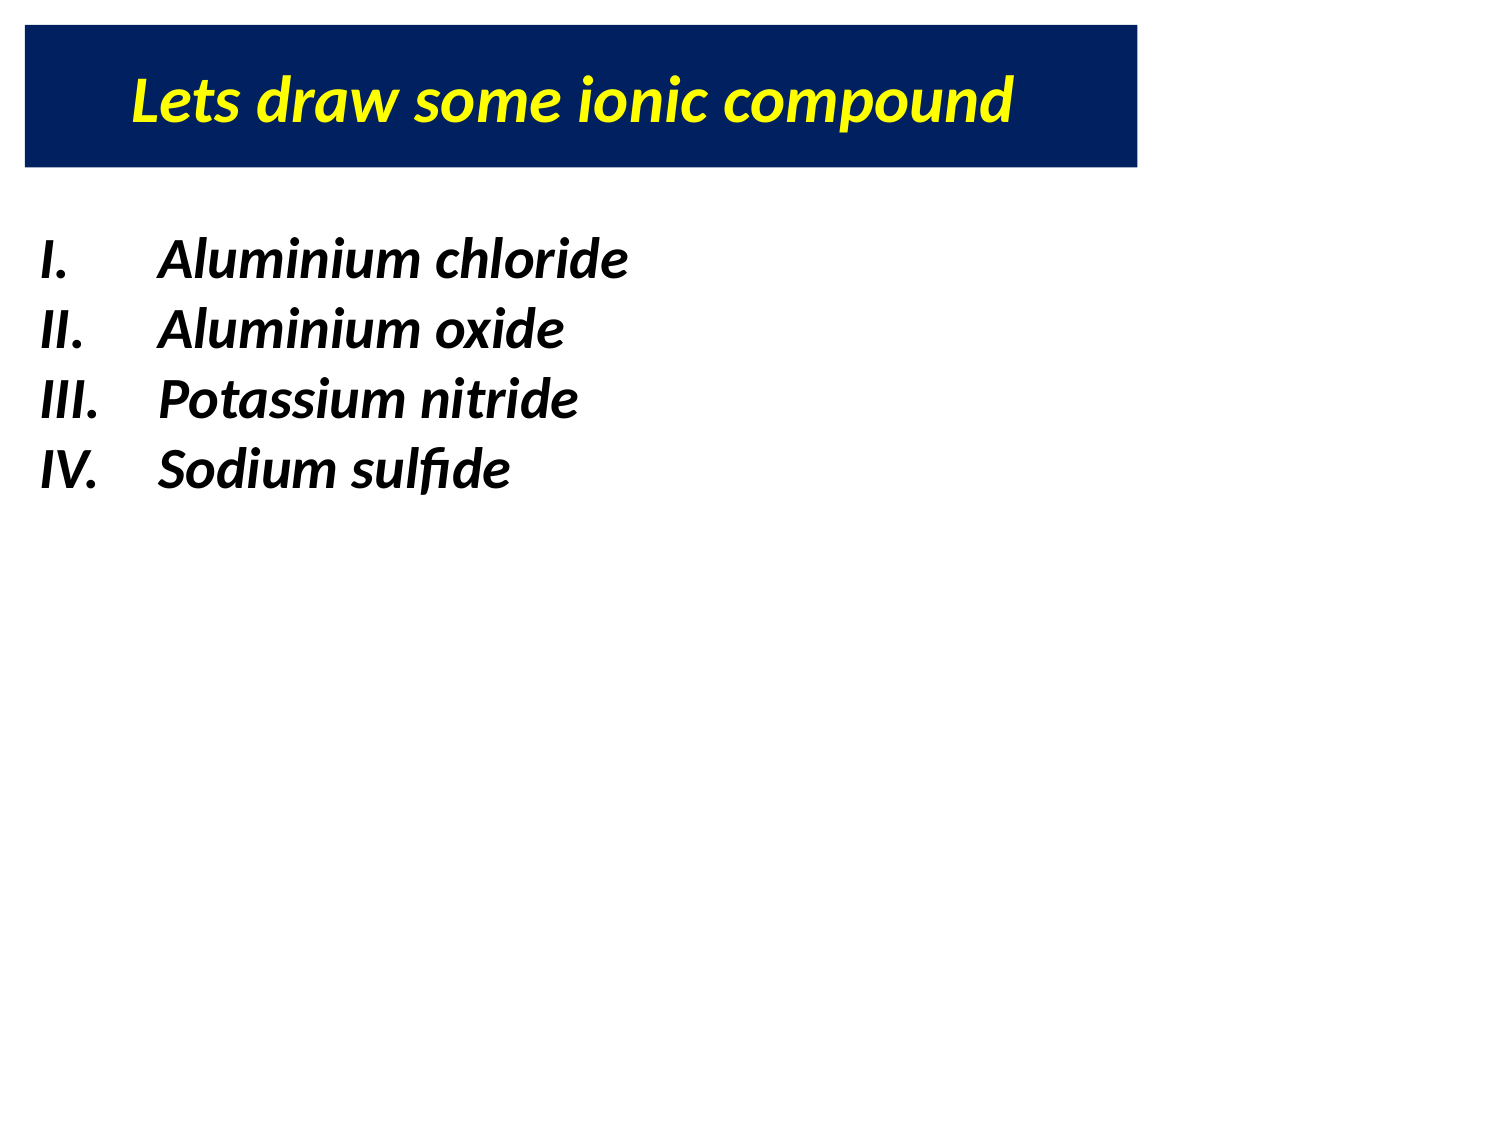

# Lets draw some ionic compound
    Aluminium chloride
    Aluminium oxide
    Potassium nitride
    Sodium sulfide